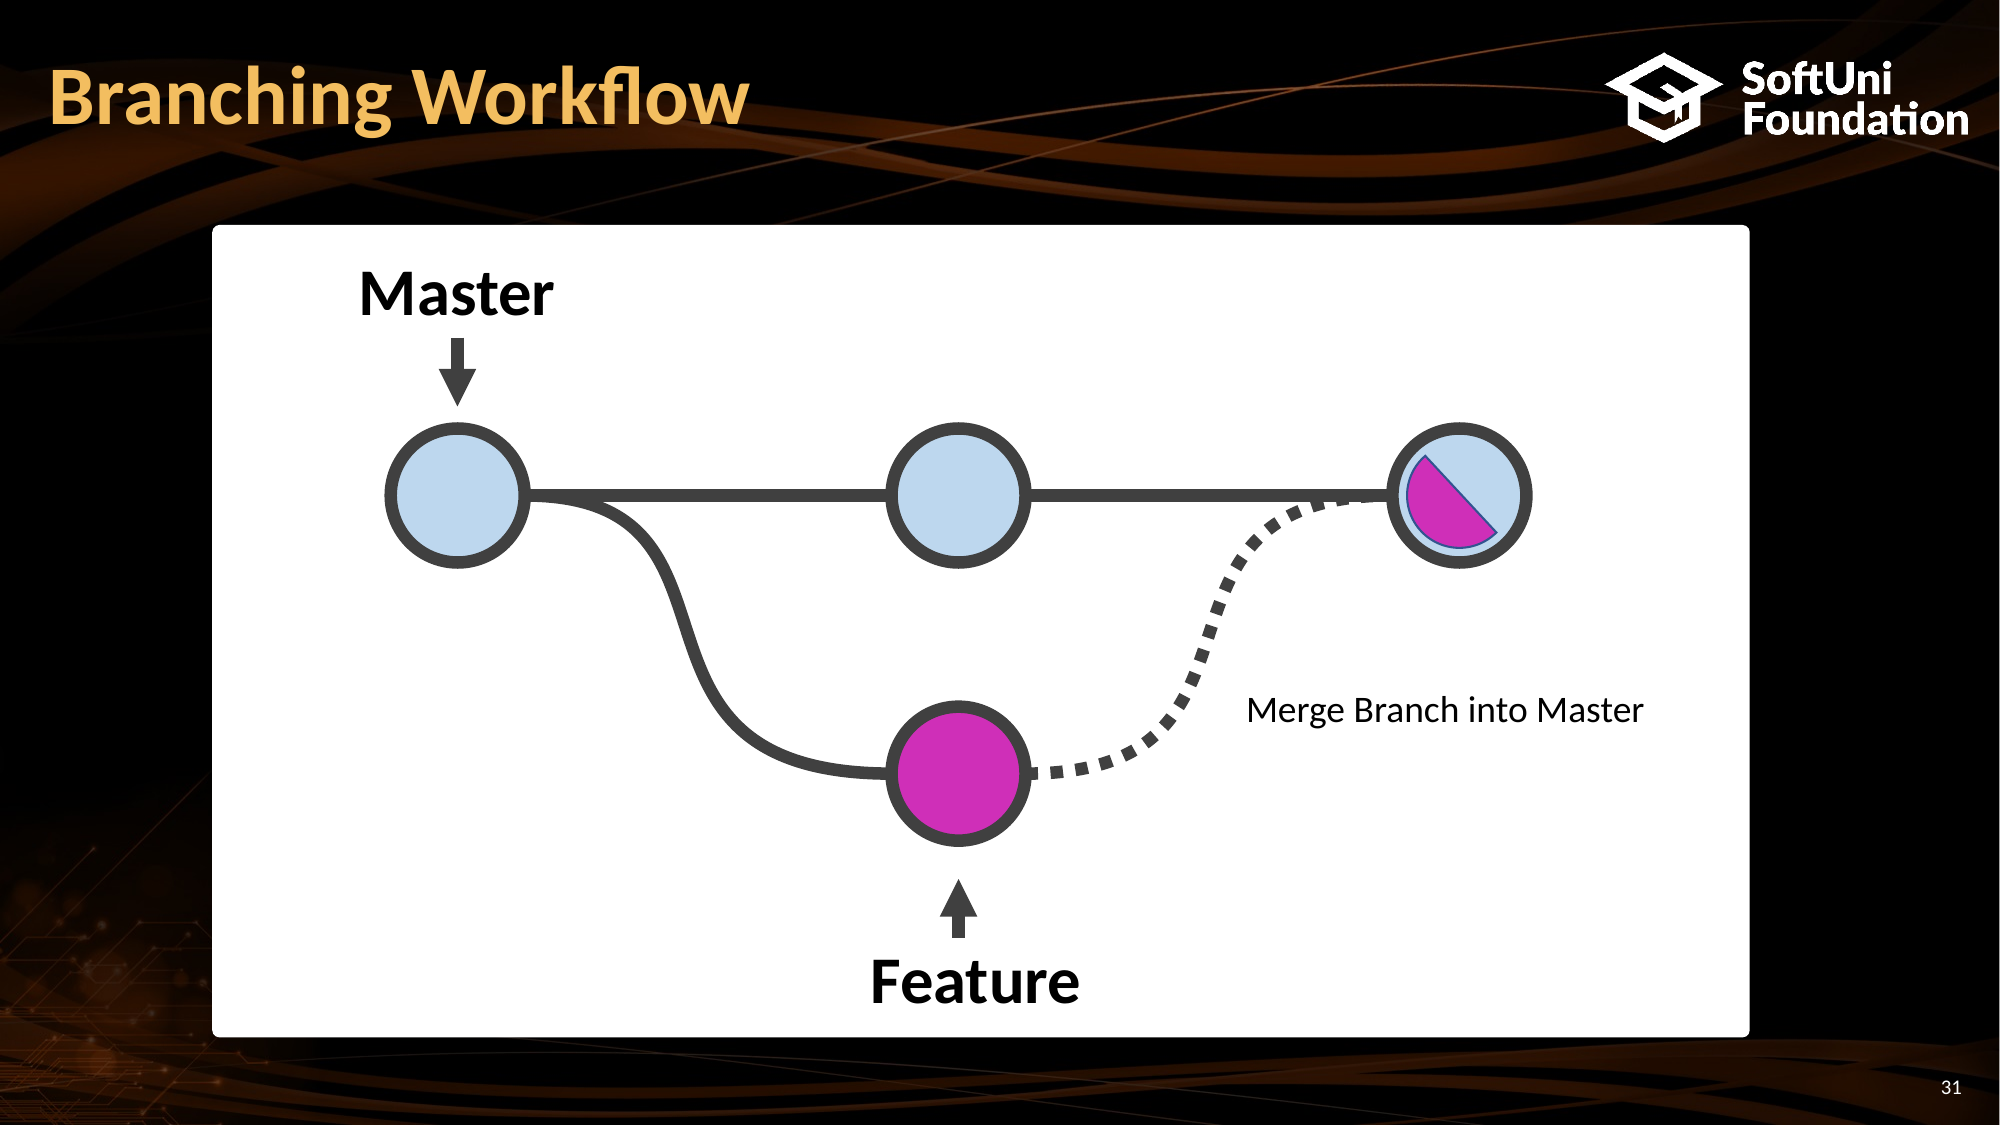

# Branching Workflow

Master

Merge Branch into Master

Feature
31